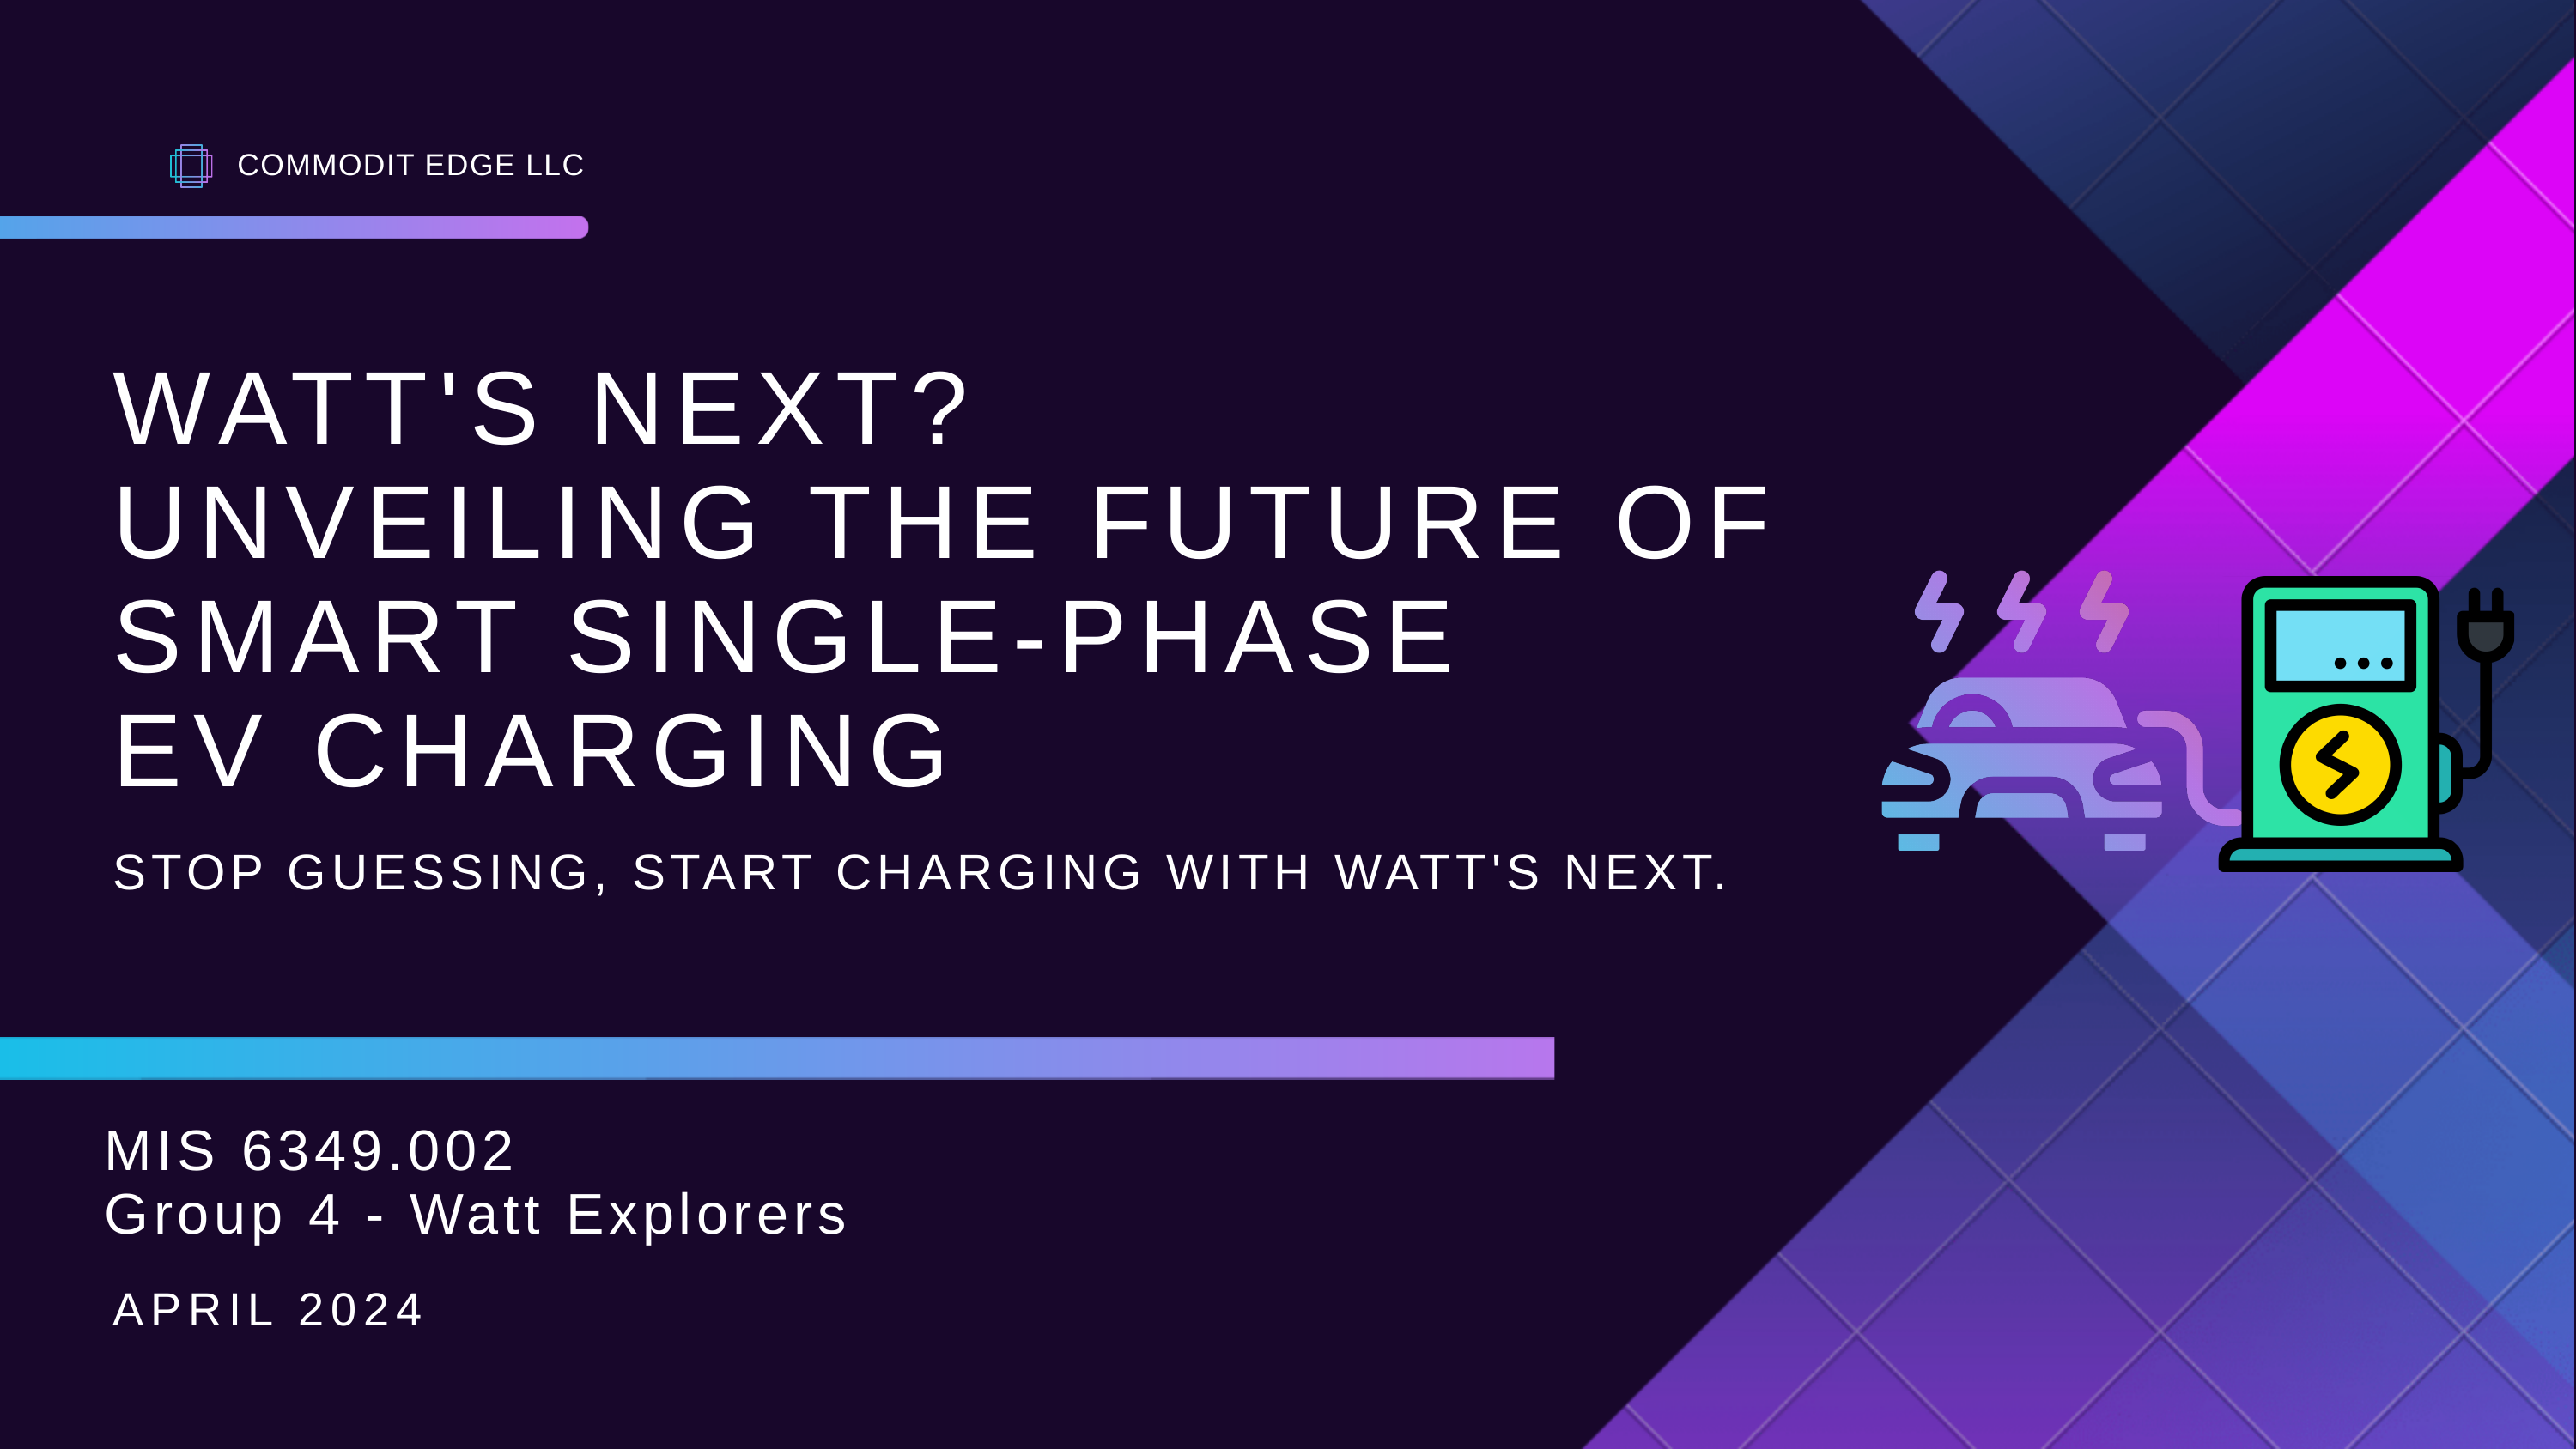

COMMODIT EDGE LLC

WATT'S NEXT?
UNVEILING THE FUTURE OF SMART SINGLE-PHASE
EV CHARGING

STOP GUESSING, START CHARGING WITH WATT'S NEXT.

MIS 6349.002
Group 4 - Watt Explorers
APRIL 2024